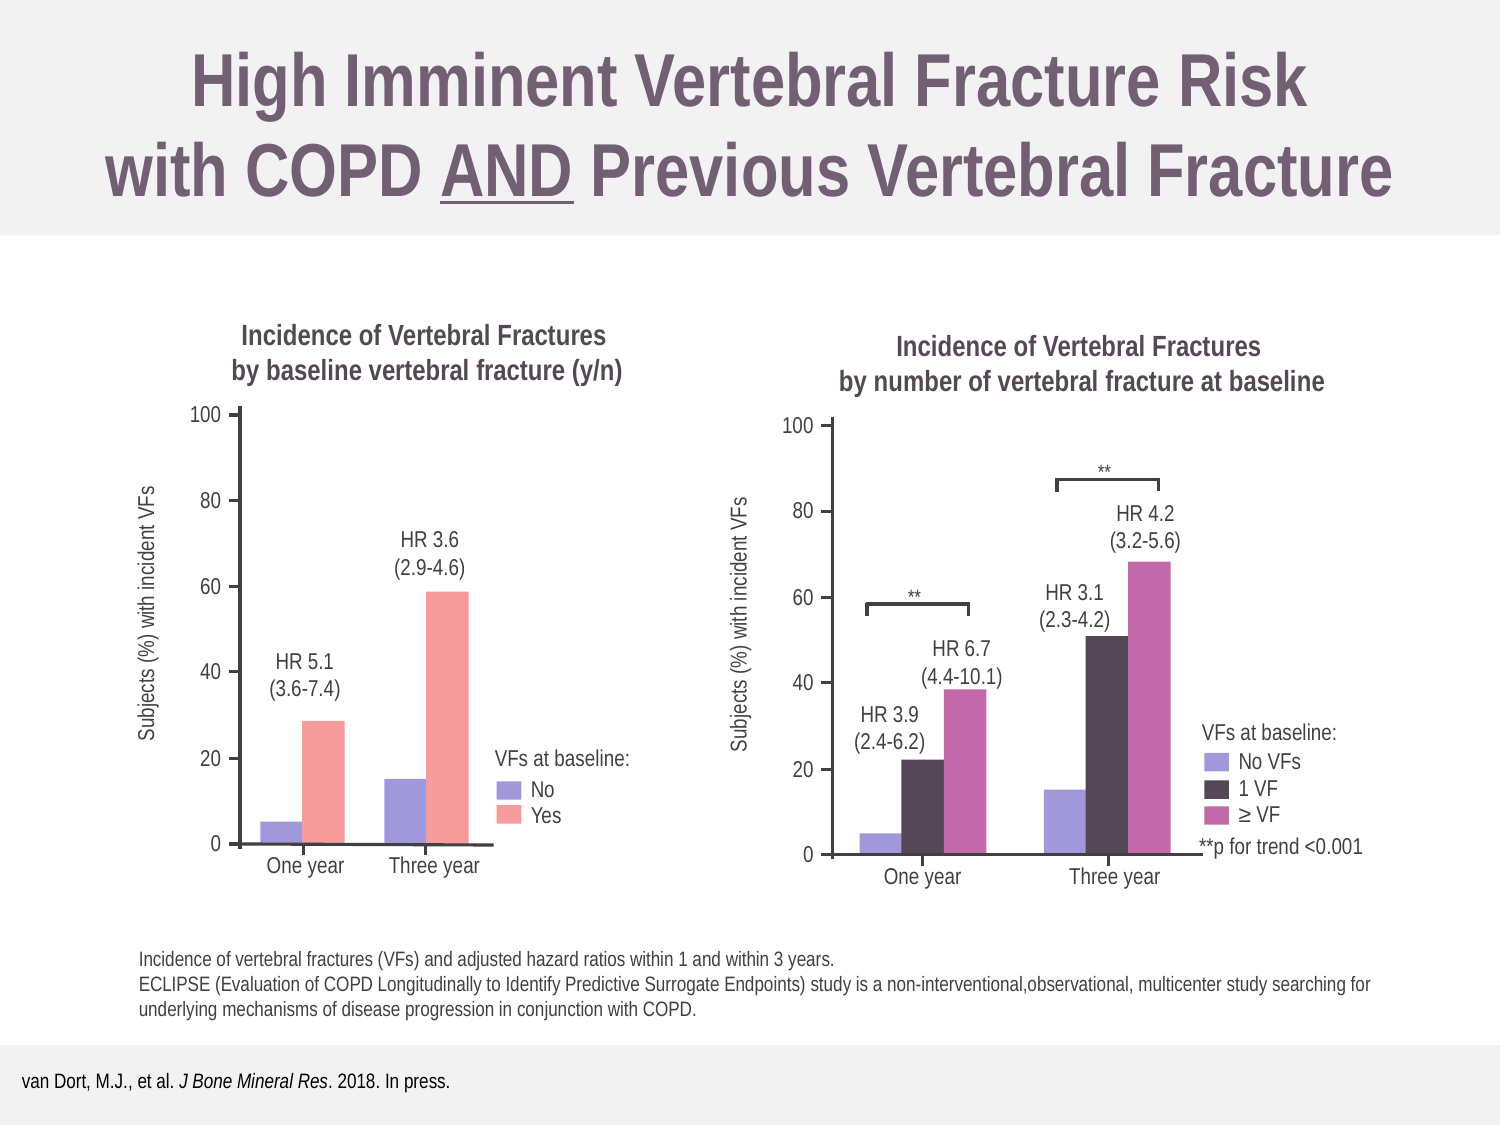

High Imminent Vertebral Fracture Risk
with COPD AND Previous Vertebral Fracture
Incidence of Vertebral Fractures
by baseline vertebral fracture (y/n)
Incidence of Vertebral Fractures
by number of vertebral fracture at baseline
100
100
**
80
80
HR 4.2
(3.2-5.6)
HR 3.6
(2.9-4.6)

60
HR 3.1
(2.3-4.2)
60
**

Subjects (%) with incident VFs
Subjects (%) with incident VFs
HR 6.7
(4.4-10.1)

HR 5.1
(3.6-7.4)
40
40

HR 3.9
(2.4-6.2)
VFs at baseline:

VFs at baseline:
20
No VFs
20

1 VF
No

≥ VF
Yes

0

**p for trend <0.001
0

One year
Three year
One year
Three year
Incidence of vertebral fractures (VFs) and adjusted hazard ratios within 1 and within 3 years.
ECLIPSE (Evaluation of COPD Longitudinally to Identify Predictive Surrogate Endpoints) study is a non-interventional,observational, multicenter study searching for underlying mechanisms of disease progression in conjunction with COPD.
van Dort, M.J., et al. J Bone Mineral Res. 2018. In press.